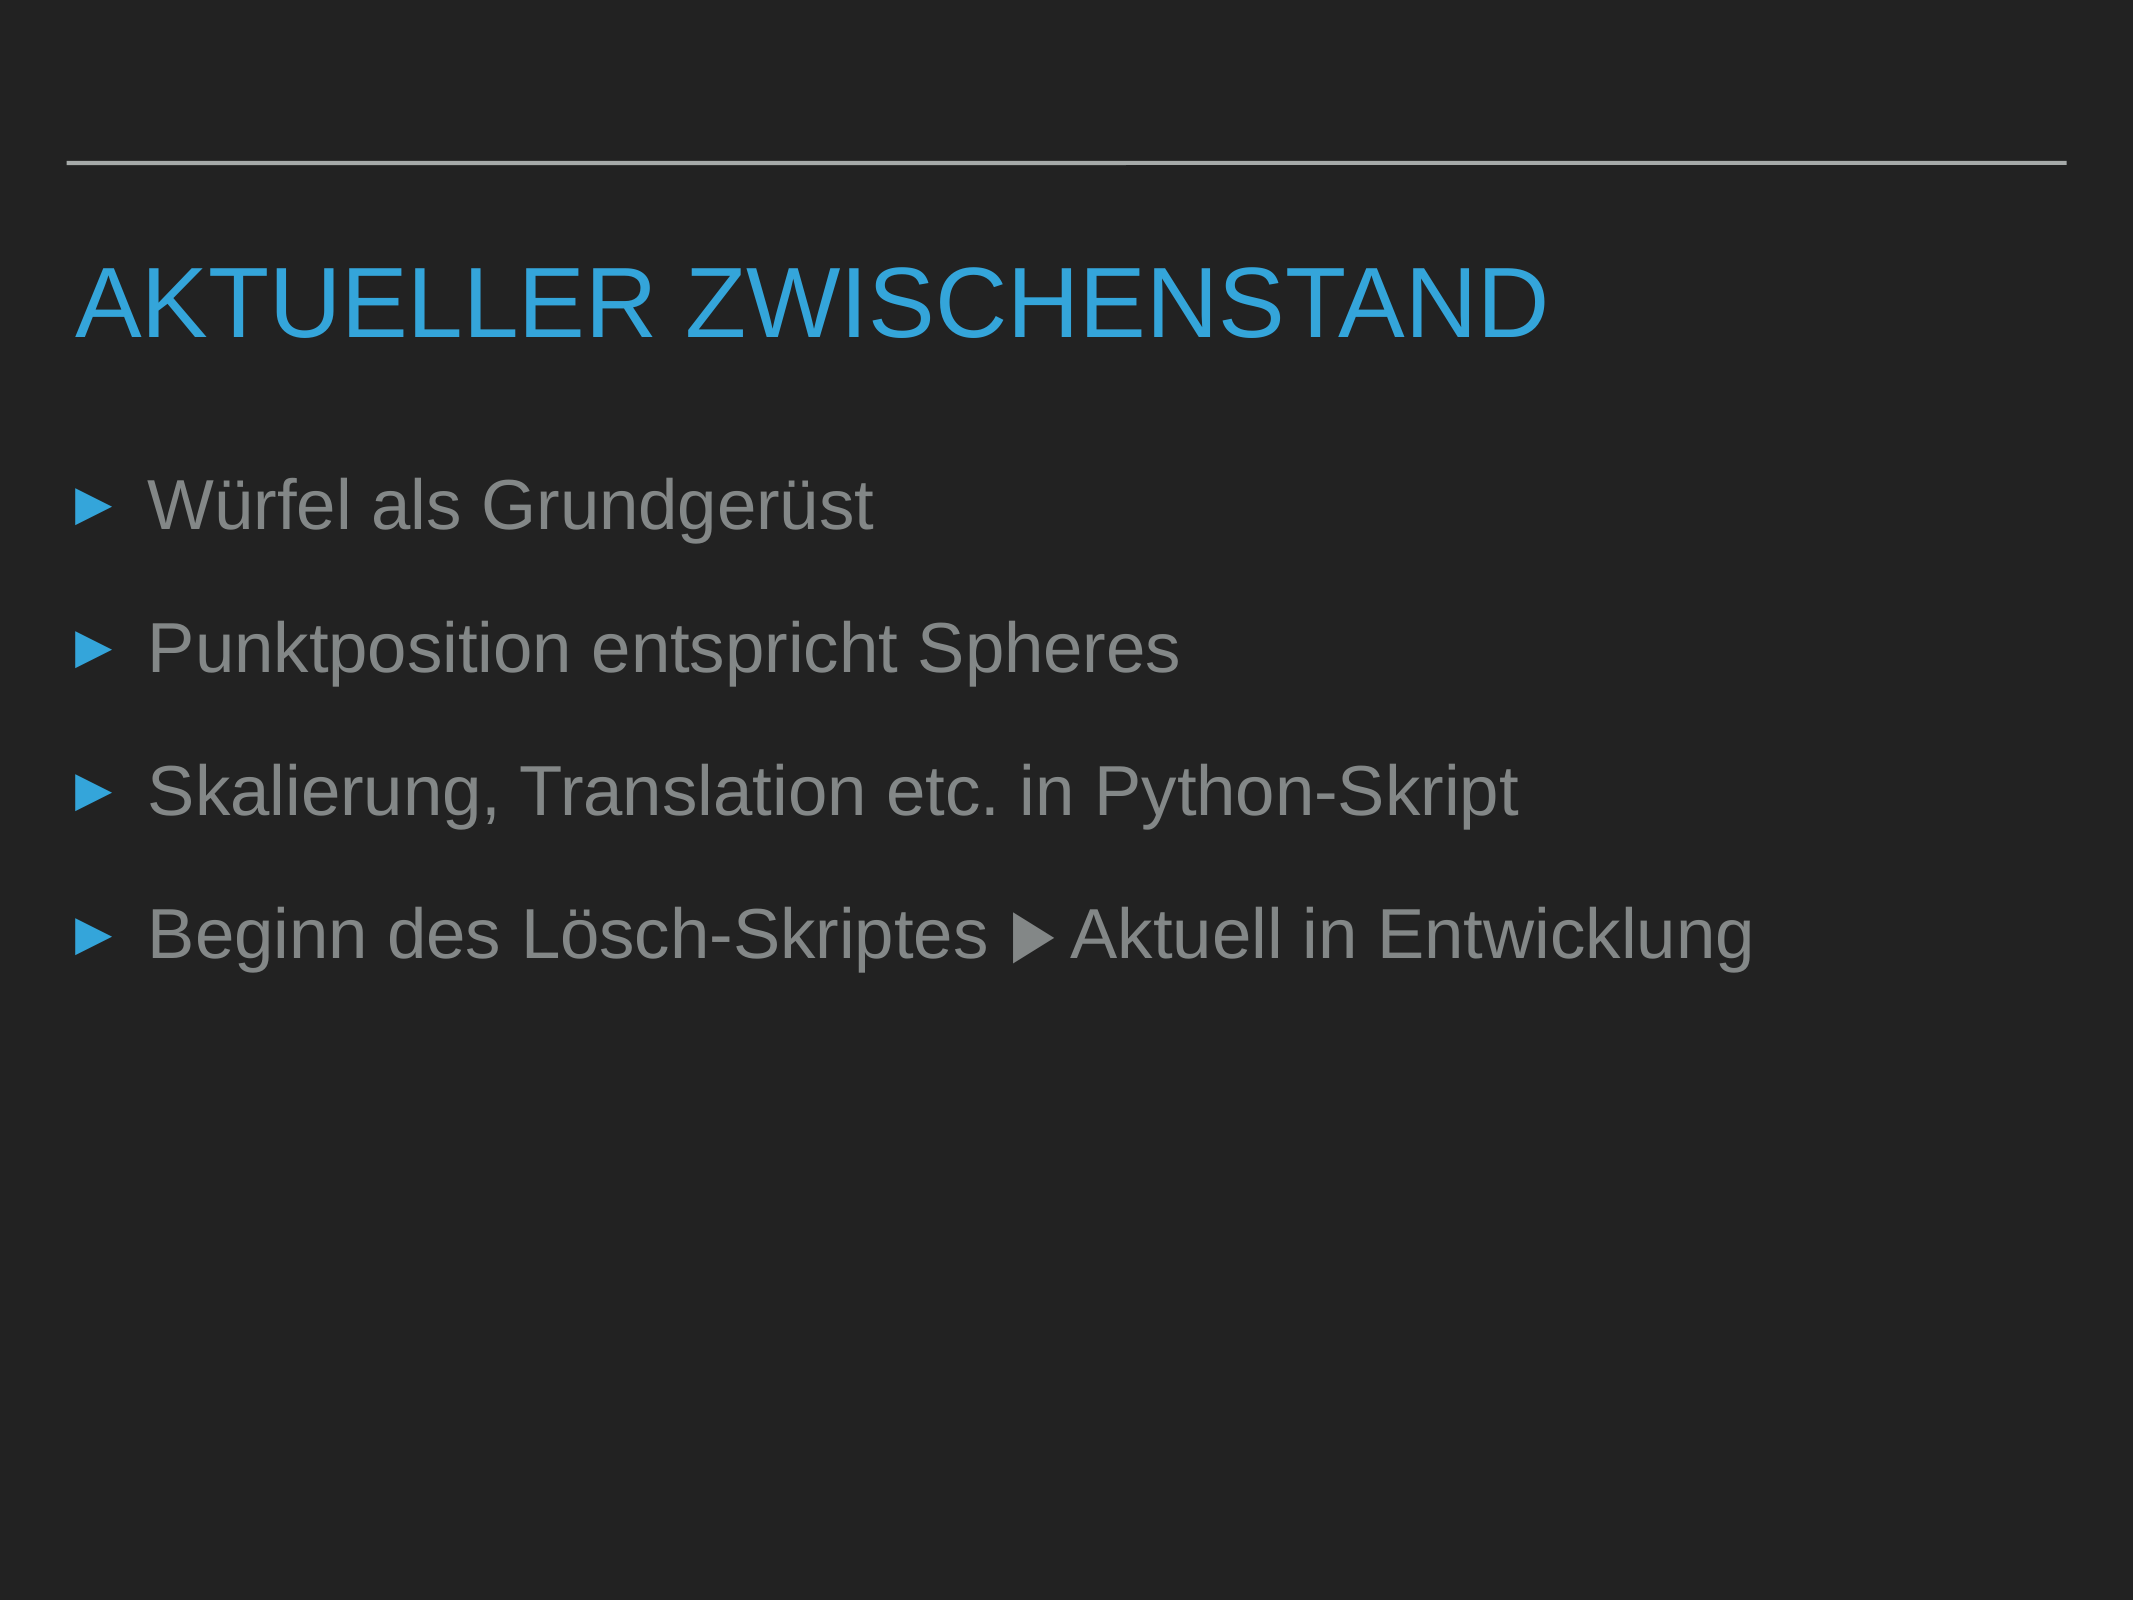

# Aktueller Zwischenstand
Würfel als Grundgerüst
Punktposition entspricht Spheres
Skalierung, Translation etc. in Python-Skript
Beginn des Lösch-Skriptes ▶️ Aktuell in Entwicklung